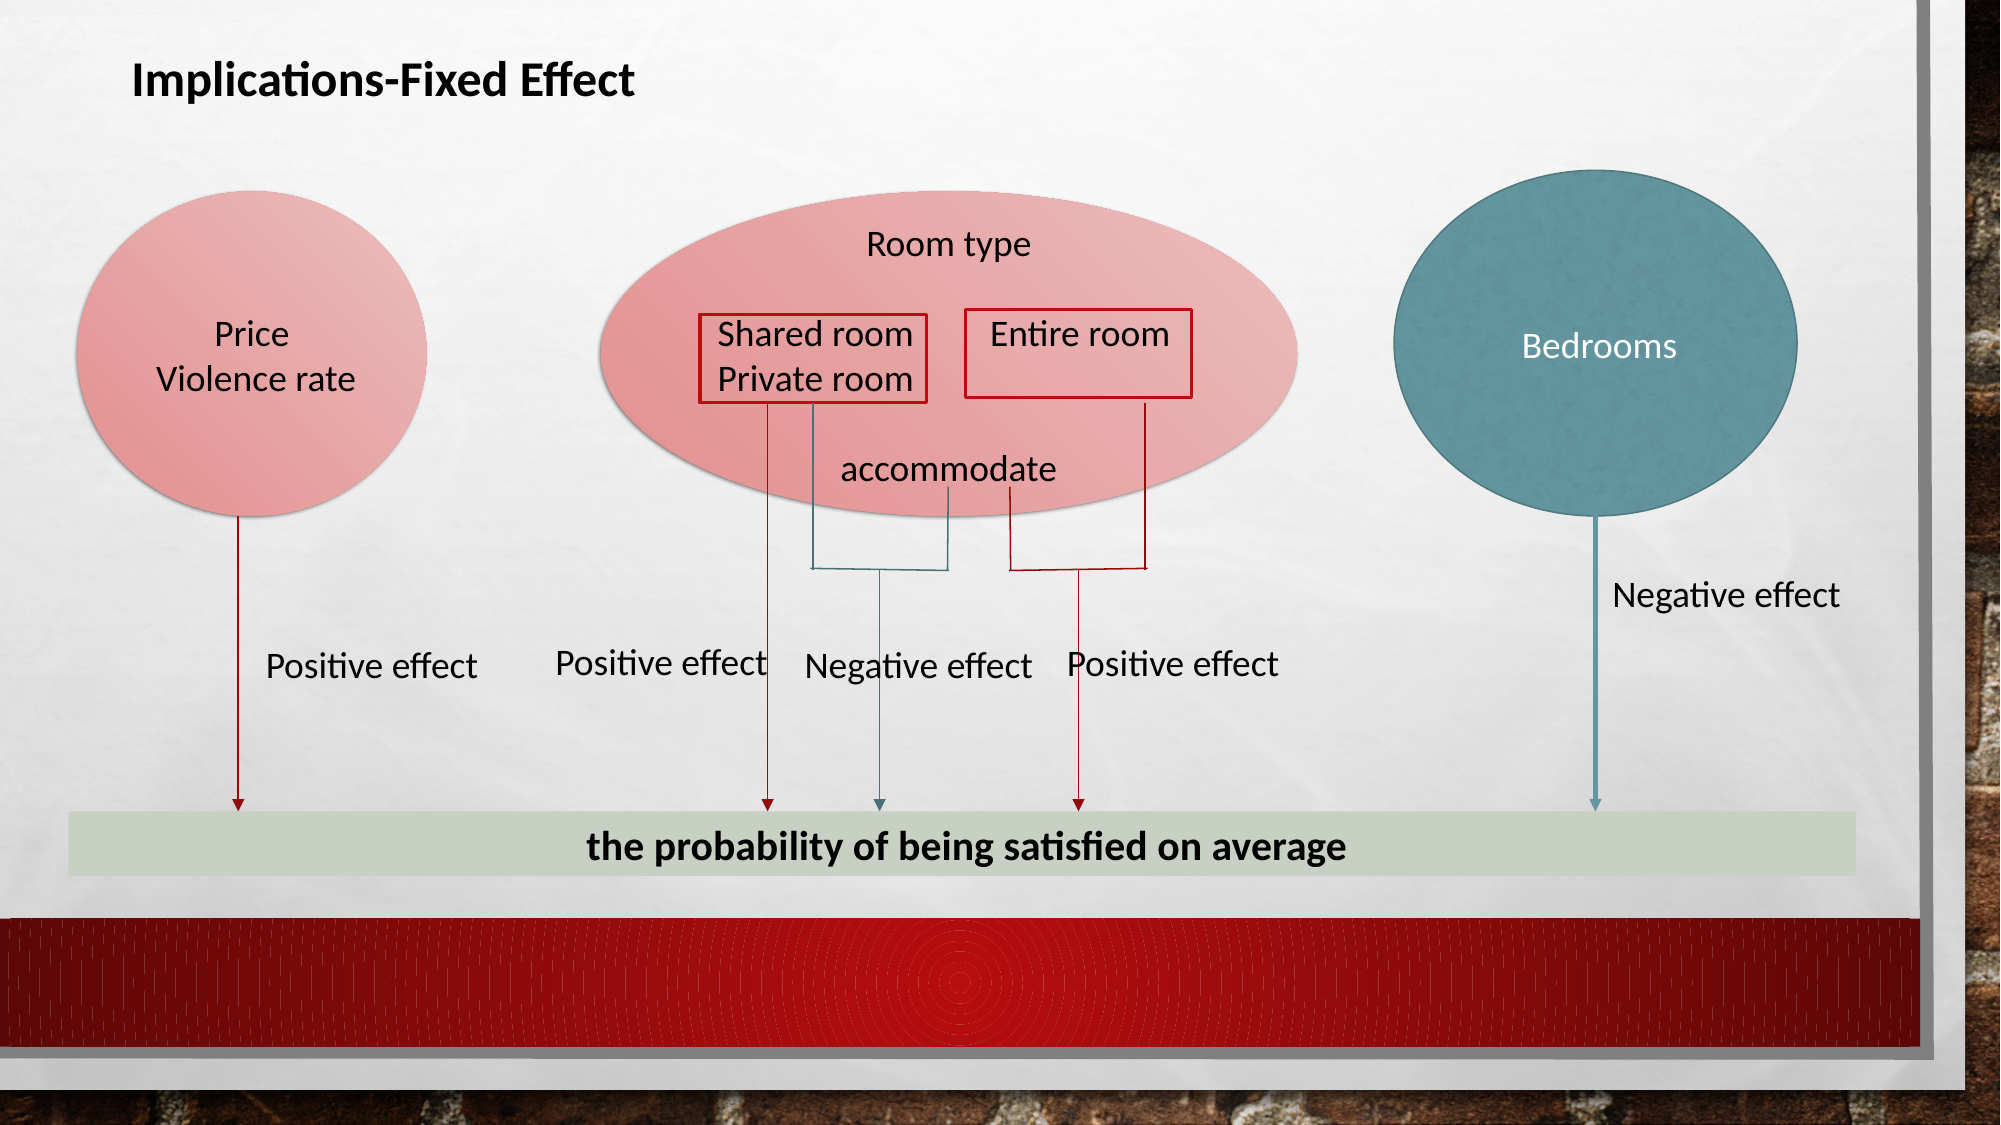

Implications-Fixed Effect
 Bedrooms
Price
 Violence rate
Room type

Shared room         Entire room
Private room

accommodate

Negative effect
Positive effect
Positive effect
Positive effect
Negative effect
 the probability of being satisfied on average